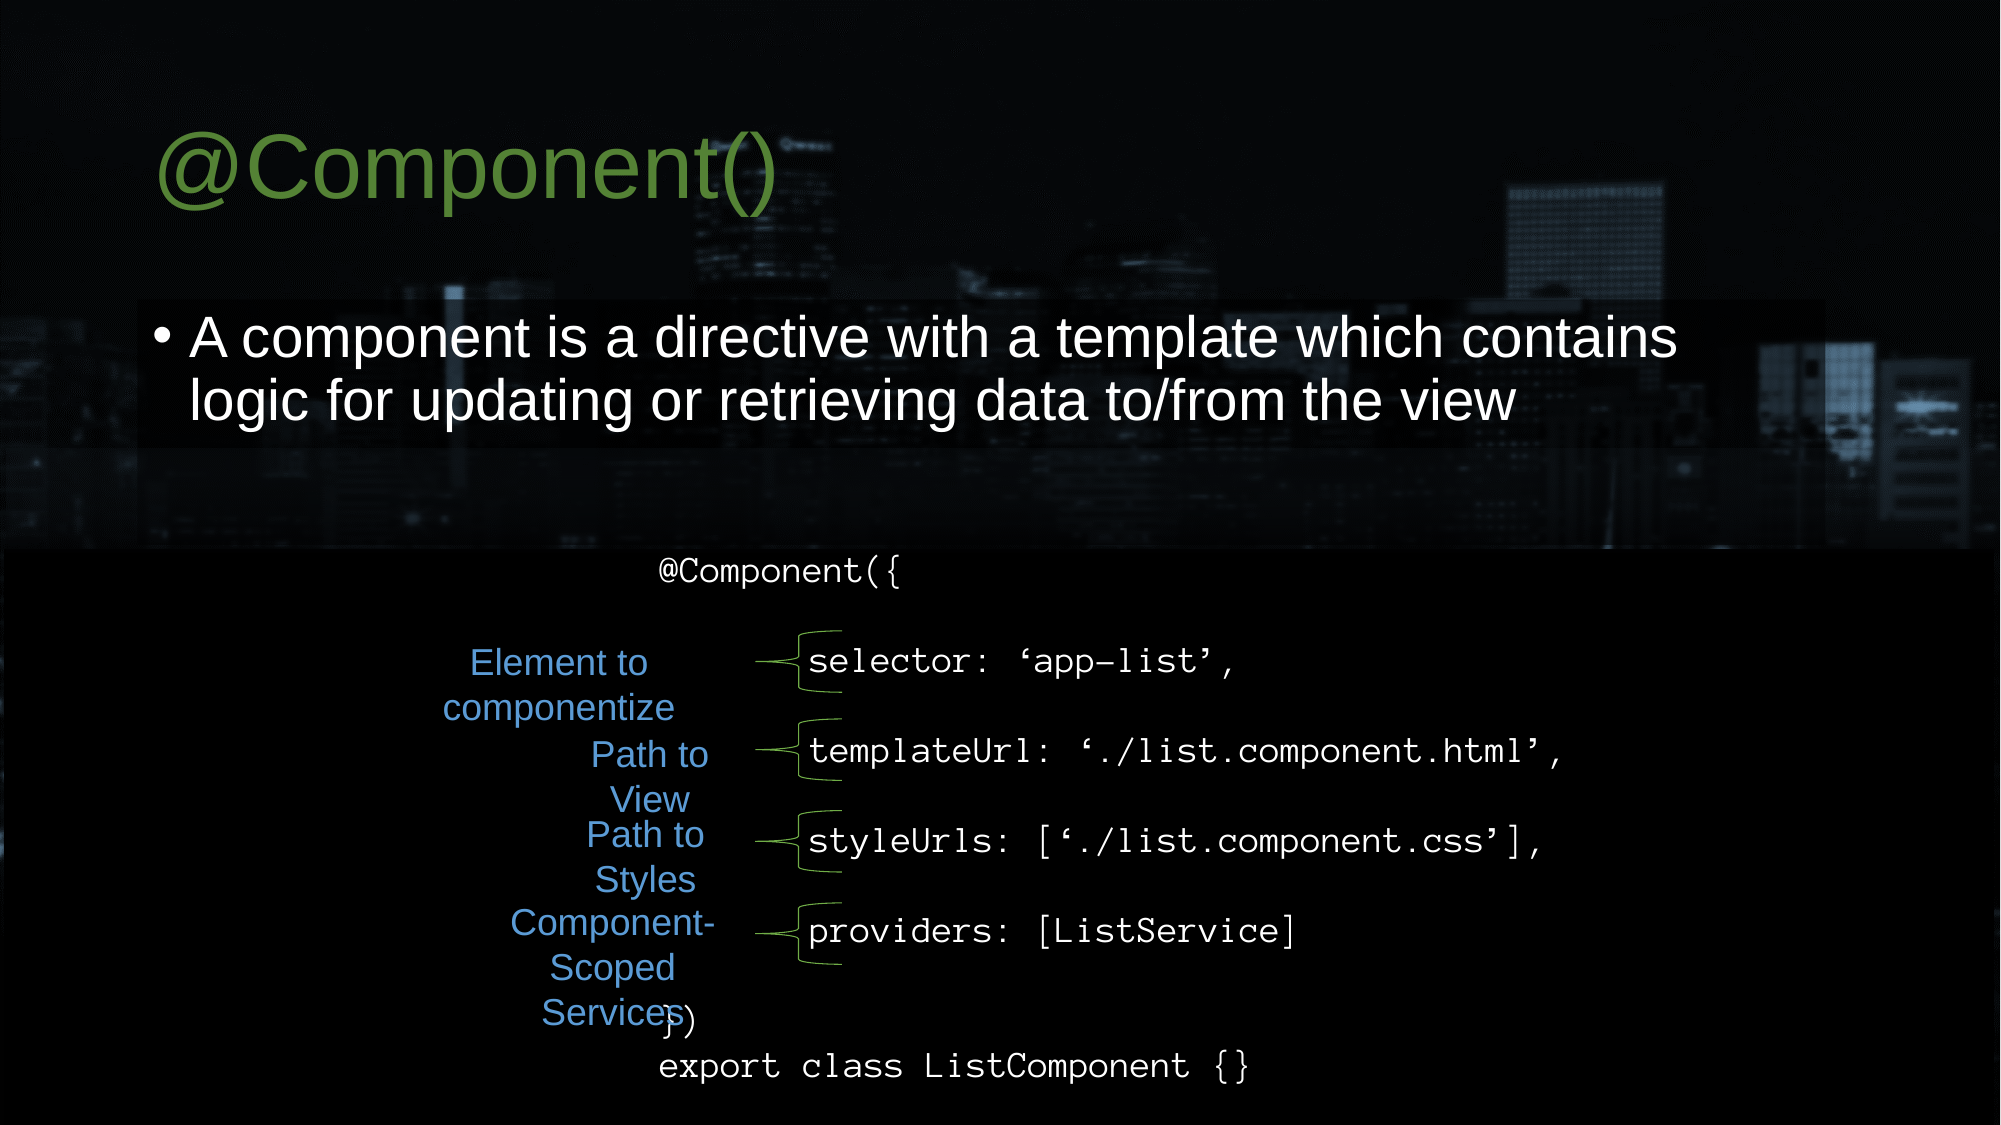

# @Component()
A component is a directive with a template which contains logic for updating or retrieving data to/from the view

@Component({

	selector: ‘app-list’,

	templateUrl: ‘./list.component.html’,

	styleUrls: [‘./list.component.css’],

	providers: [ListService]

})
export class ListComponent {}
Element to componentize
Path to View
Path to Styles
Component-Scoped Services